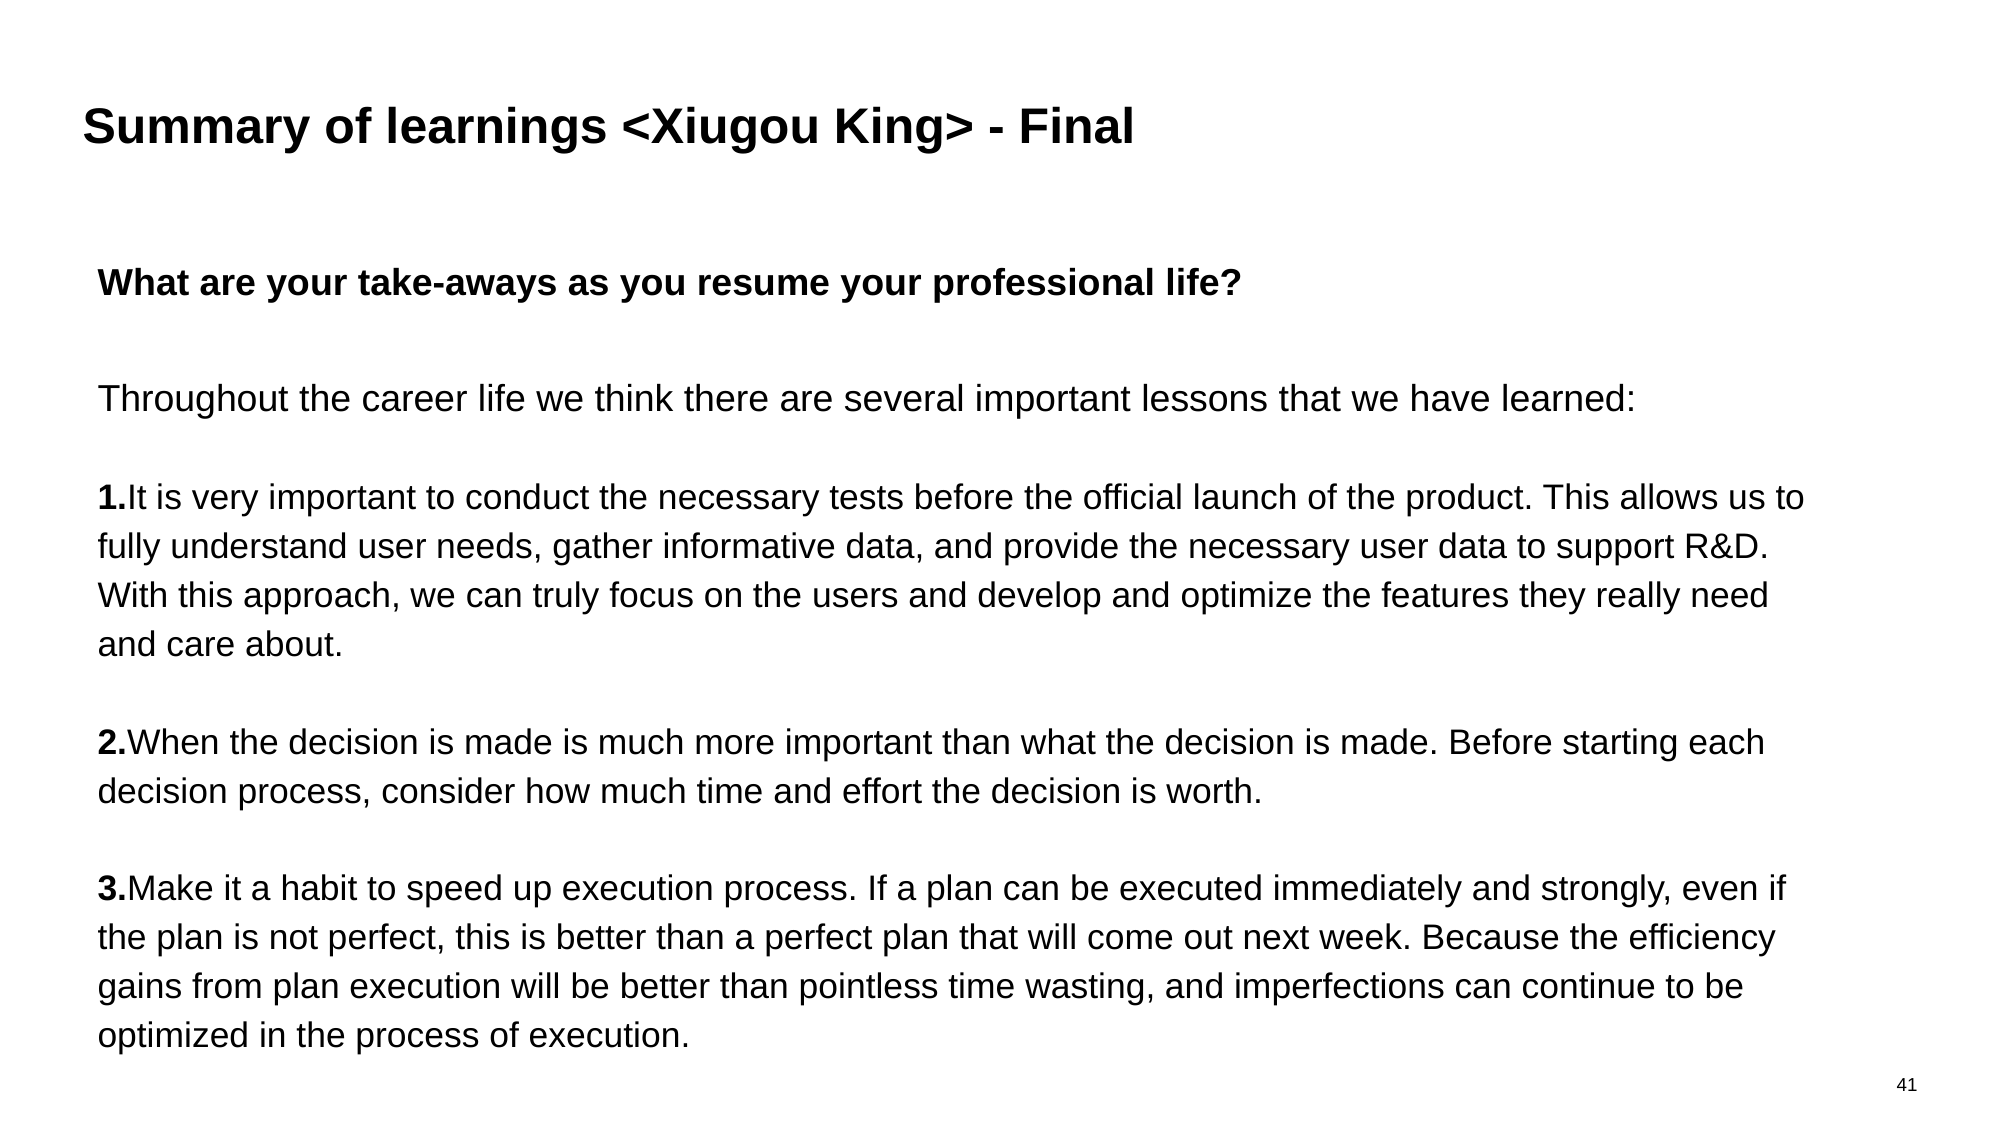

# Summary of learnings <Xiugou King> - Final

What are your take-aways as you resume your professional life?
Throughout the career life we think there are several important lessons that we have learned:

1.It is very important to conduct the necessary tests before the official launch of the product. This allows us to fully understand user needs, gather informative data, and provide the necessary user data to support R&D. With this approach, we can truly focus on the users and develop and optimize the features they really need and care about.

2.When the decision is made is much more important than what the decision is made. Before starting each decision process, consider how much time and effort the decision is worth.

3.Make it a habit to speed up execution process. If a plan can be executed immediately and strongly, even if the plan is not perfect, this is better than a perfect plan that will come out next week. Because the efficiency gains from plan execution will be better than pointless time wasting, and imperfections can continue to be optimized in the process of execution.